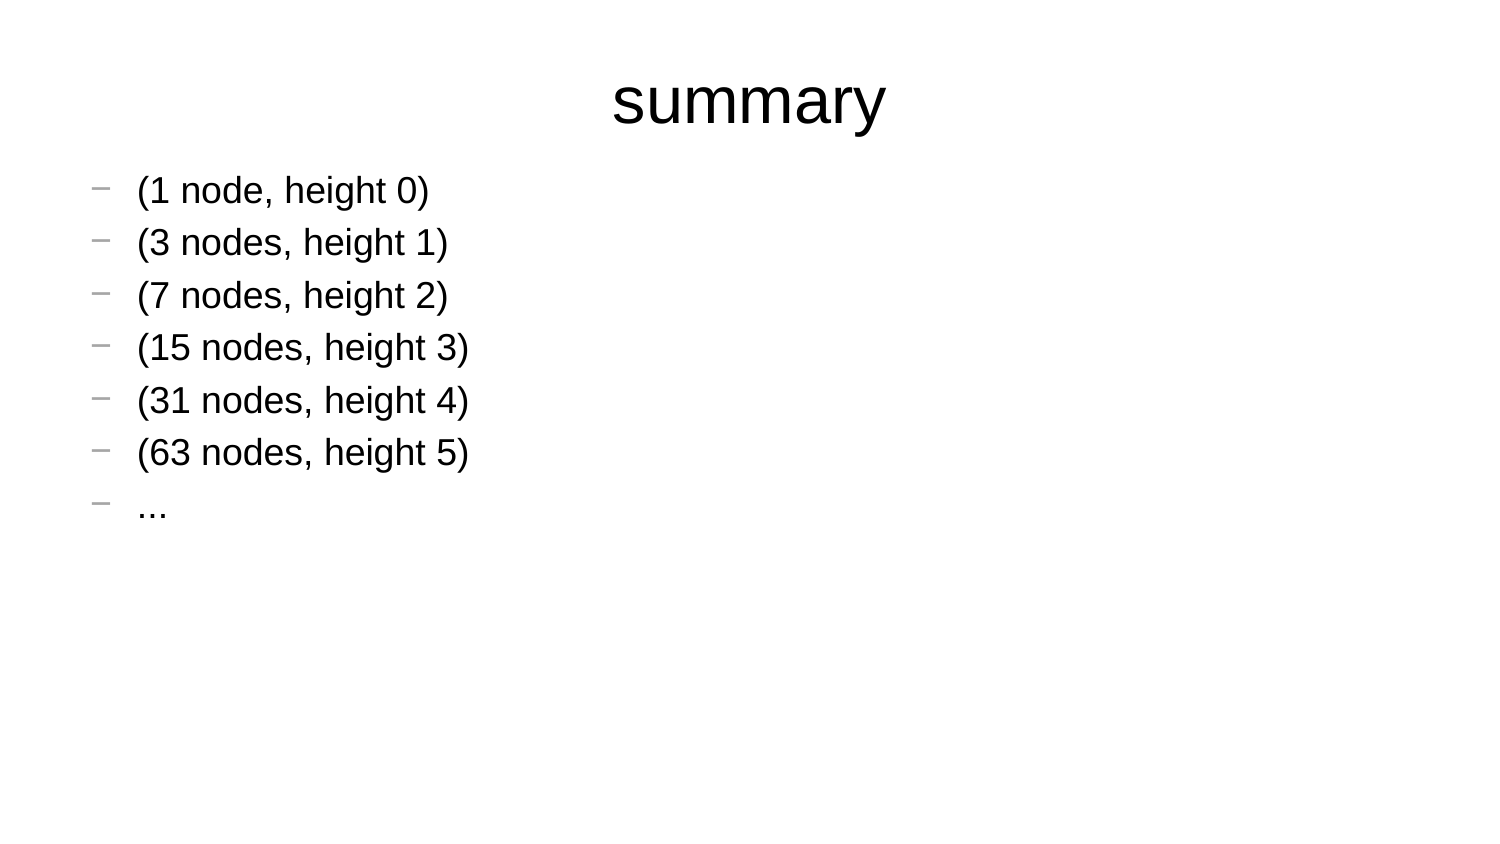

# summary
(1 node, height 0)
(3 nodes, height 1)
(7 nodes, height 2)
(15 nodes, height 3)
(31 nodes, height 4)
(63 nodes, height 5)
...